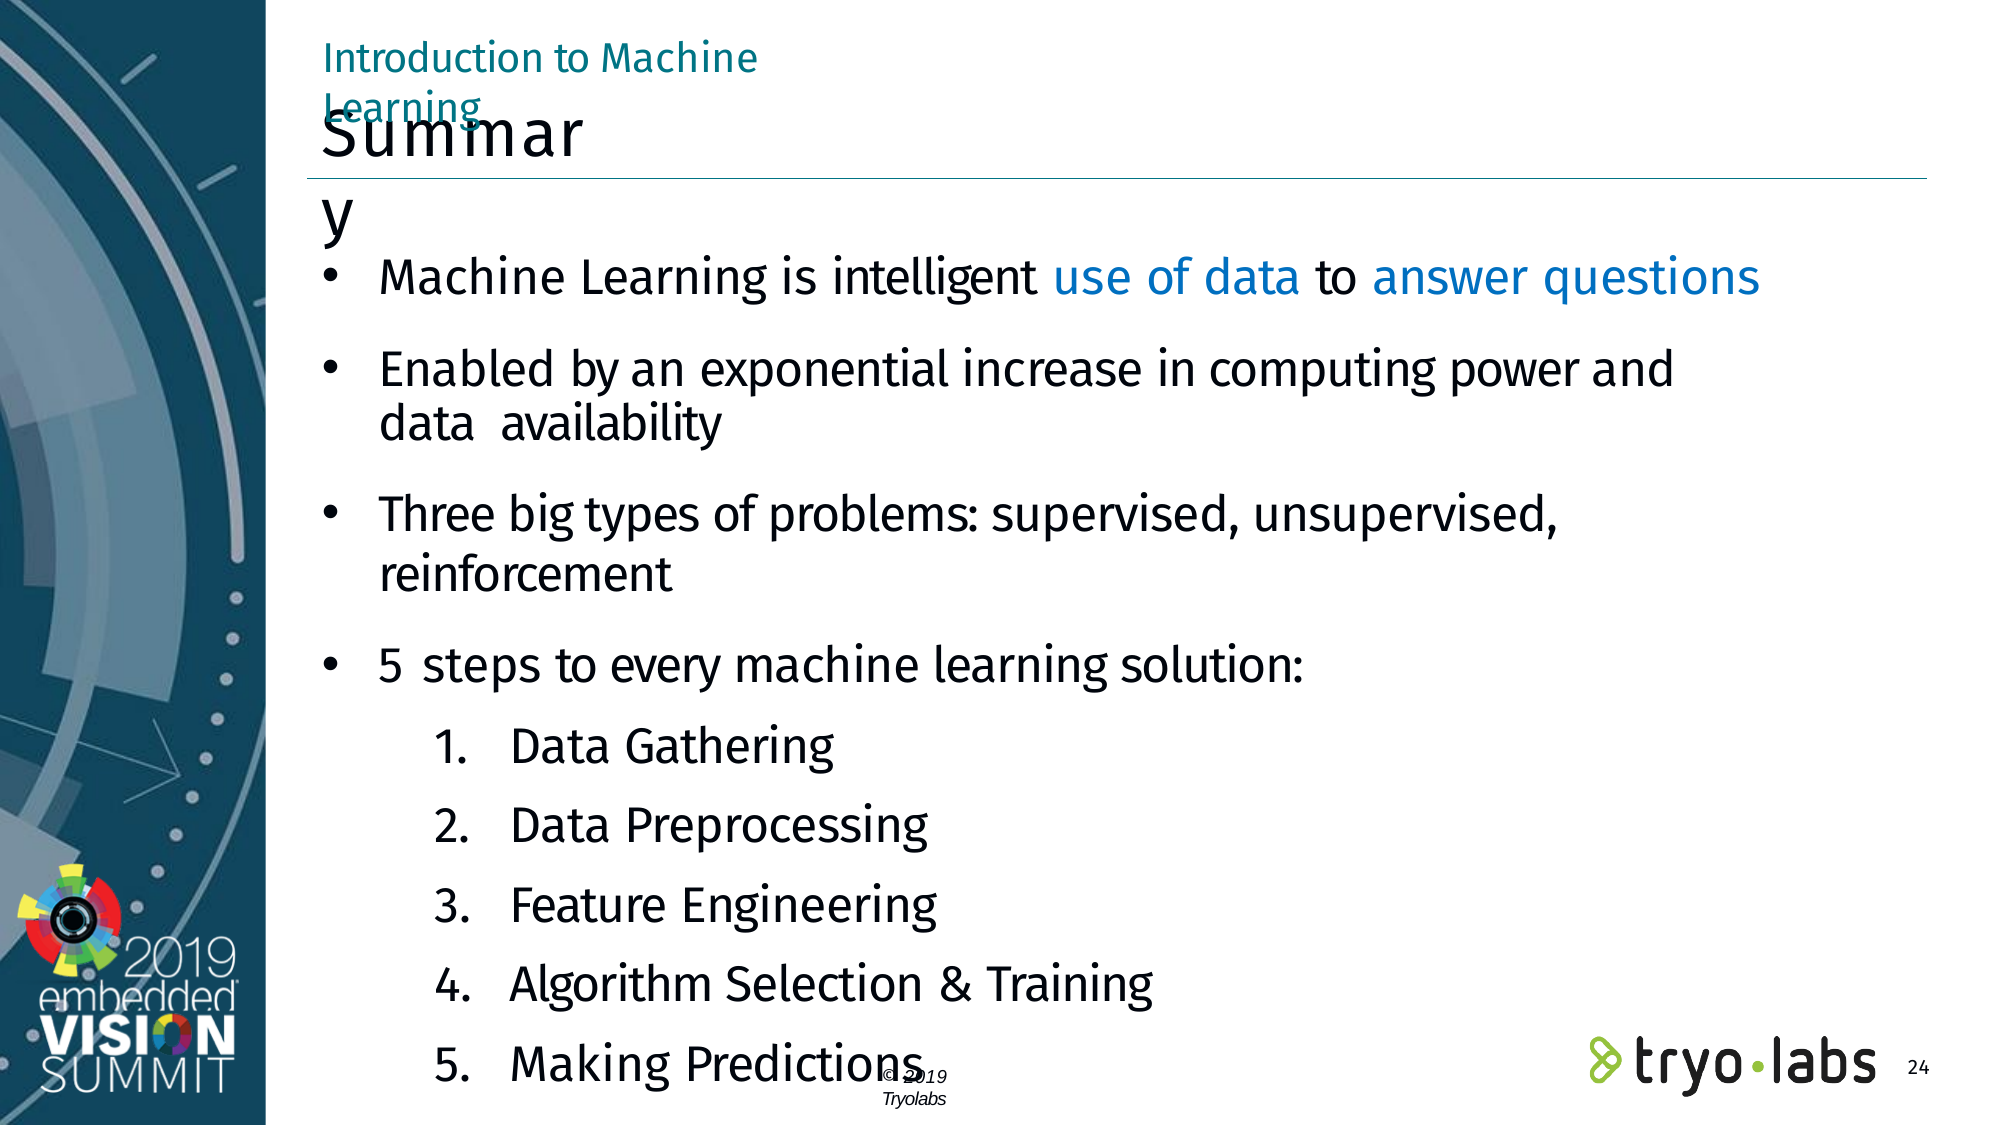

Introduction to Machine Learning
# Summary
Machine Learning is intelligent use of data to answer questions
Enabled by an exponential increase in computing power and data  availability
Three big types of problems: supervised, unsupervised, reinforcement
5 steps to every machine learning solution:
Data Gathering
Data Preprocessing
Feature Engineering
Algorithm Selection & Training
Making Predictions
24
© 2019 Tryolabs